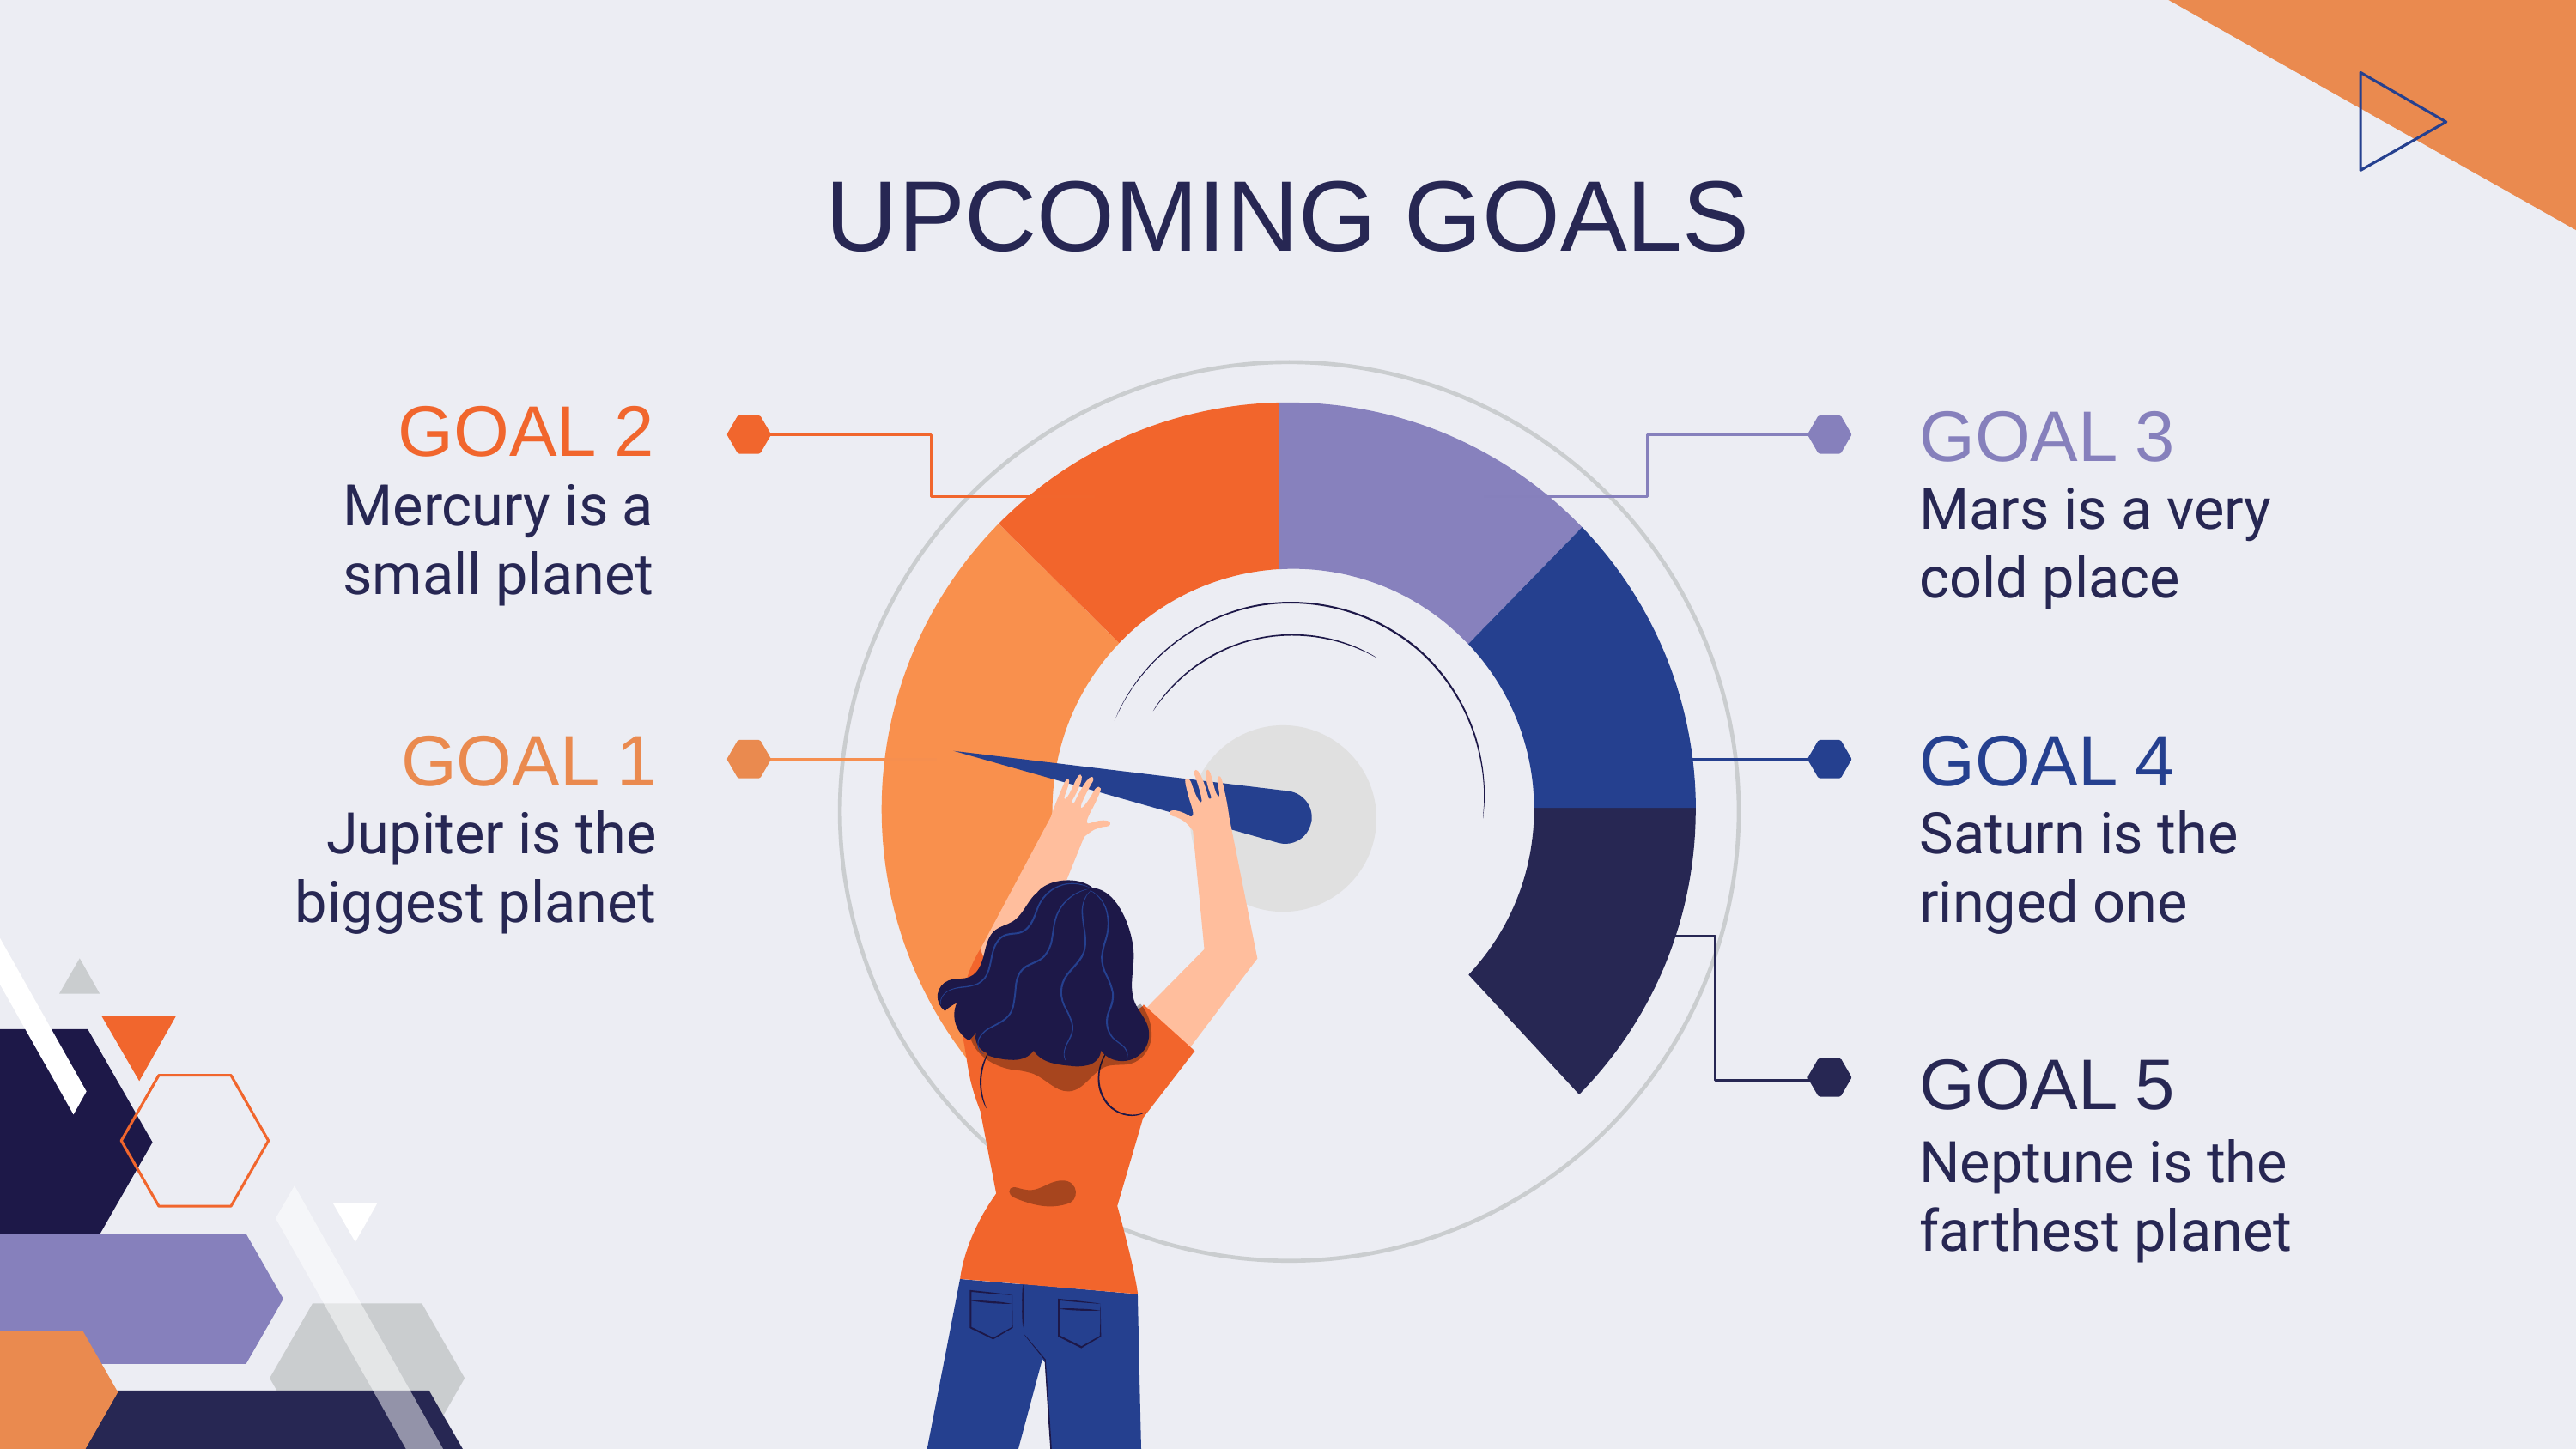

# UPCOMING GOALS

GOAL 2
GOAL 3

Mercury is a small planet
Mars is a very cold place
GOAL 1
GOAL 4

Jupiter is the biggest planet
Saturn is the ringed one
GOAL 5

Neptune is the farthest planet